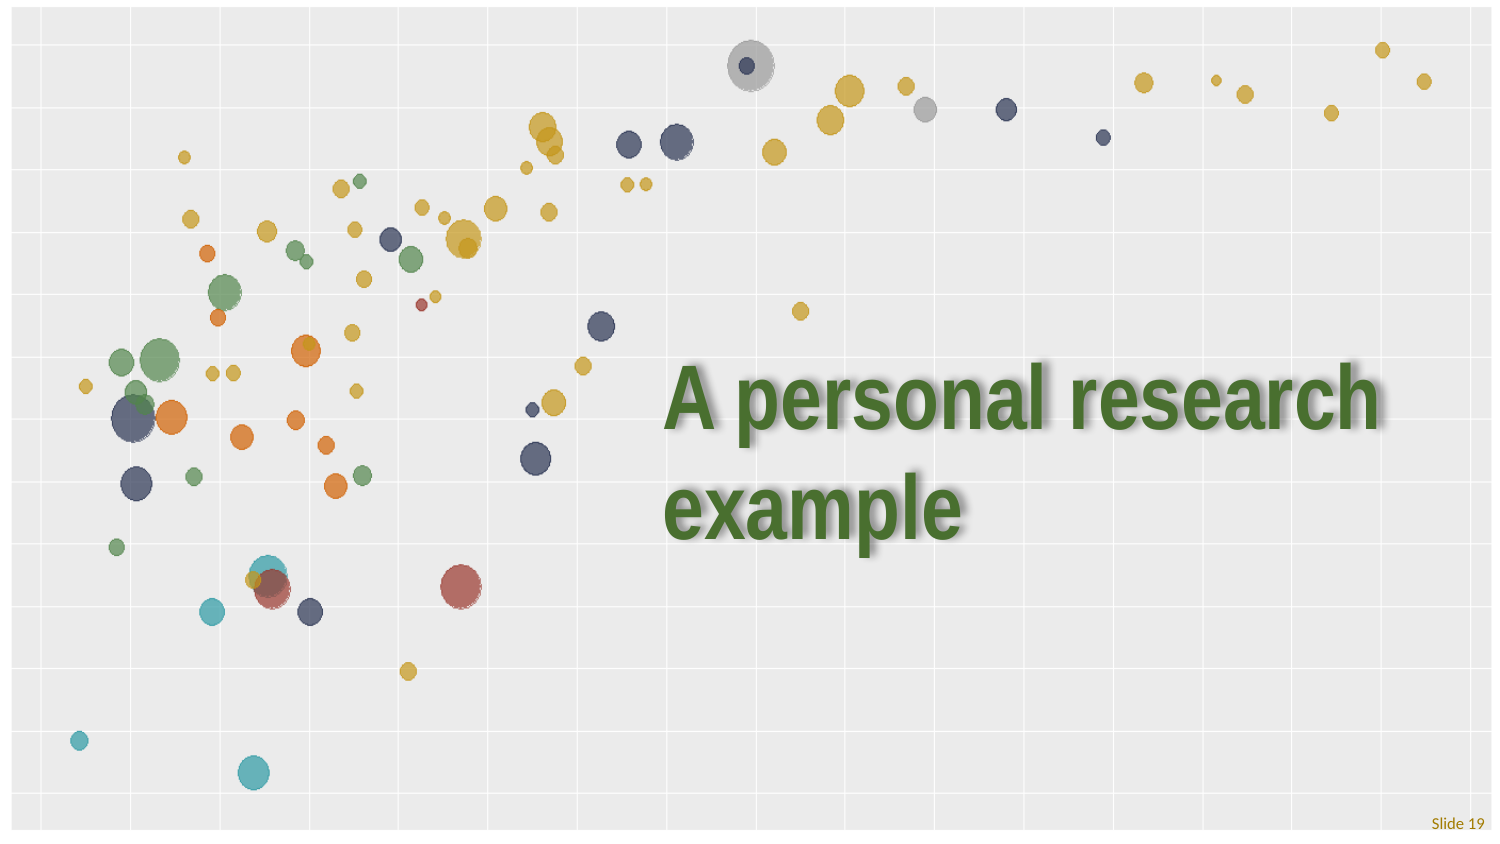

# A personal research example

Slide 19